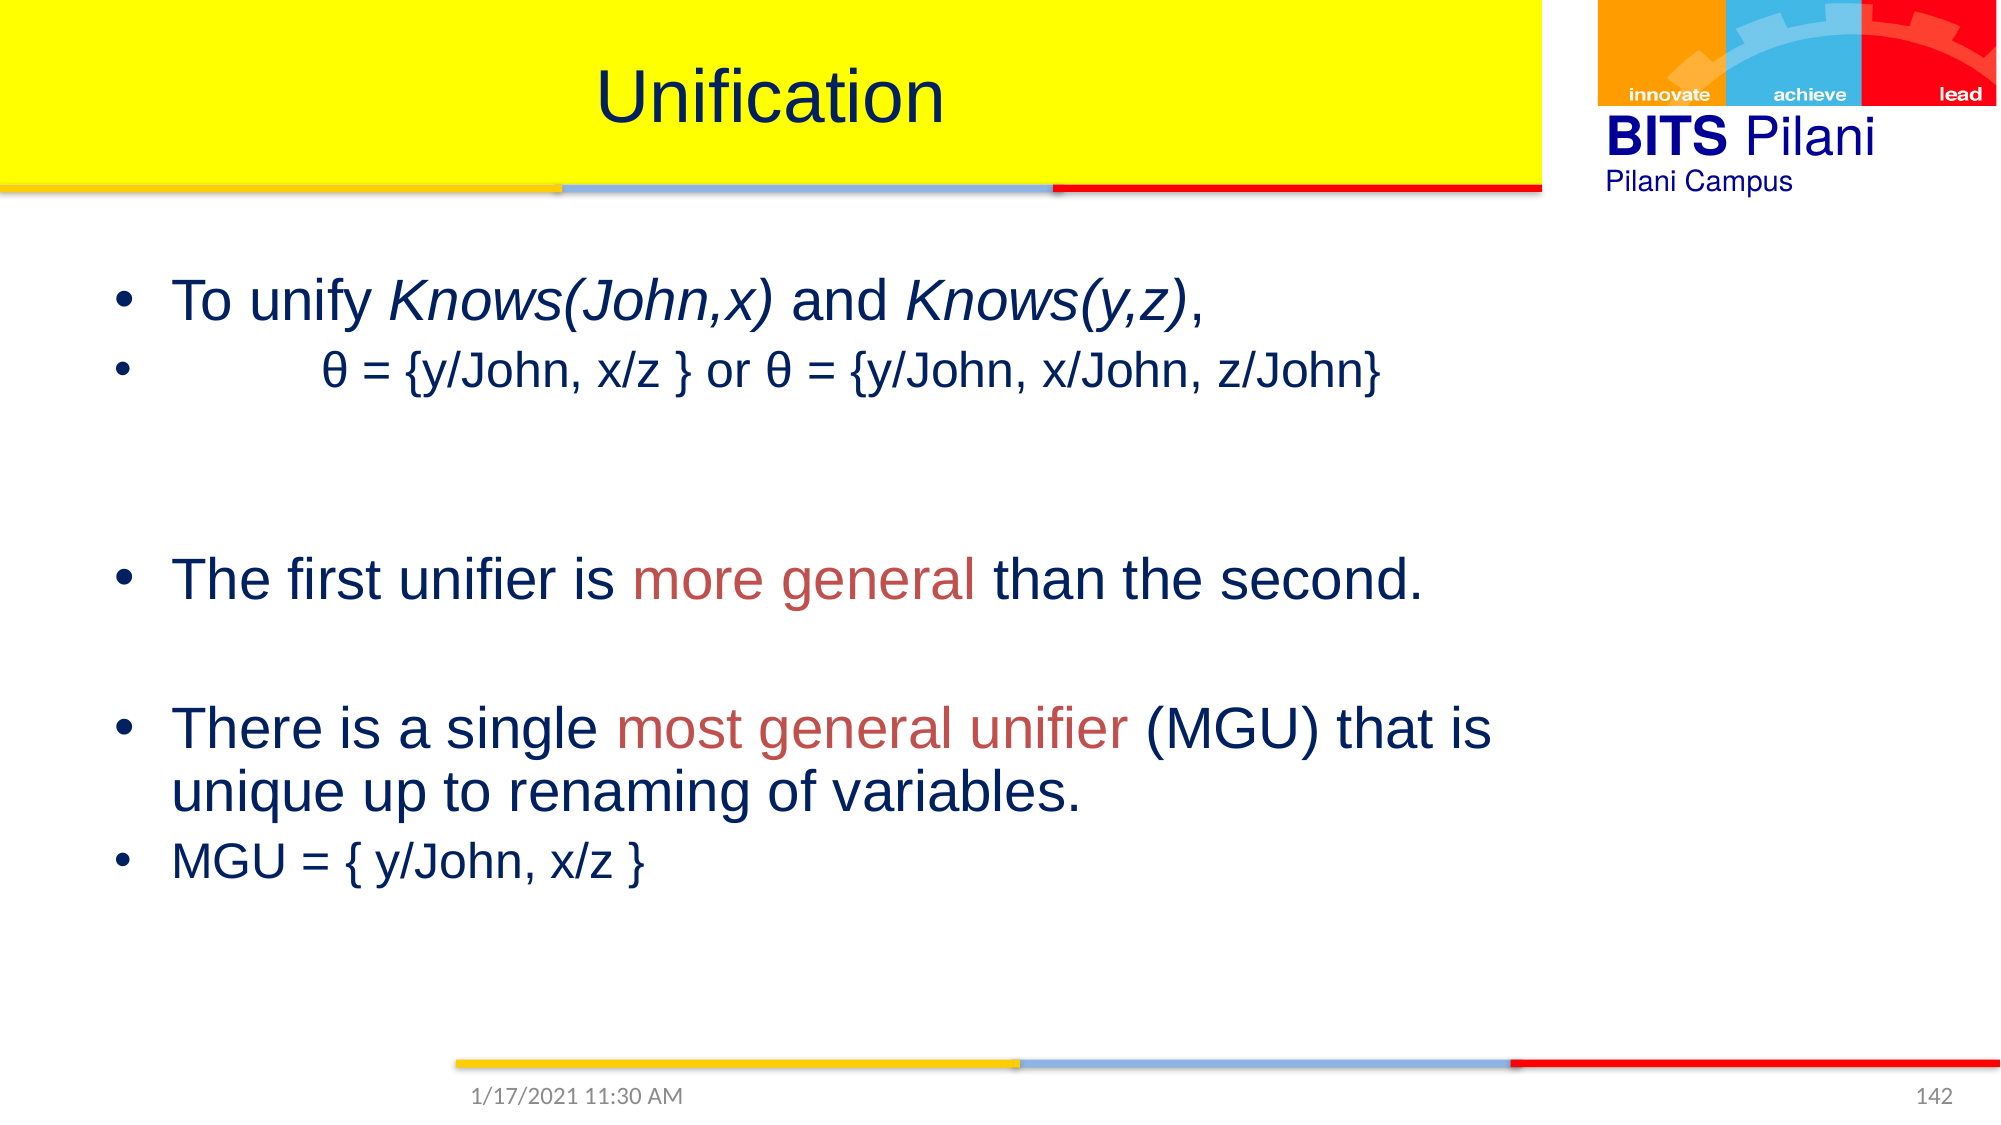

# Unification
To unify Knows(John,x) and Knows(y,z),
	θ = {y/John, x/z } or θ = {y/John, x/John, z/John}

The first unifier is more general than the second.

There is a single most general unifier (MGU) that is unique up to renaming of variables.
MGU = { y/John, x/z }

1/17/2021 11:30 AM
142